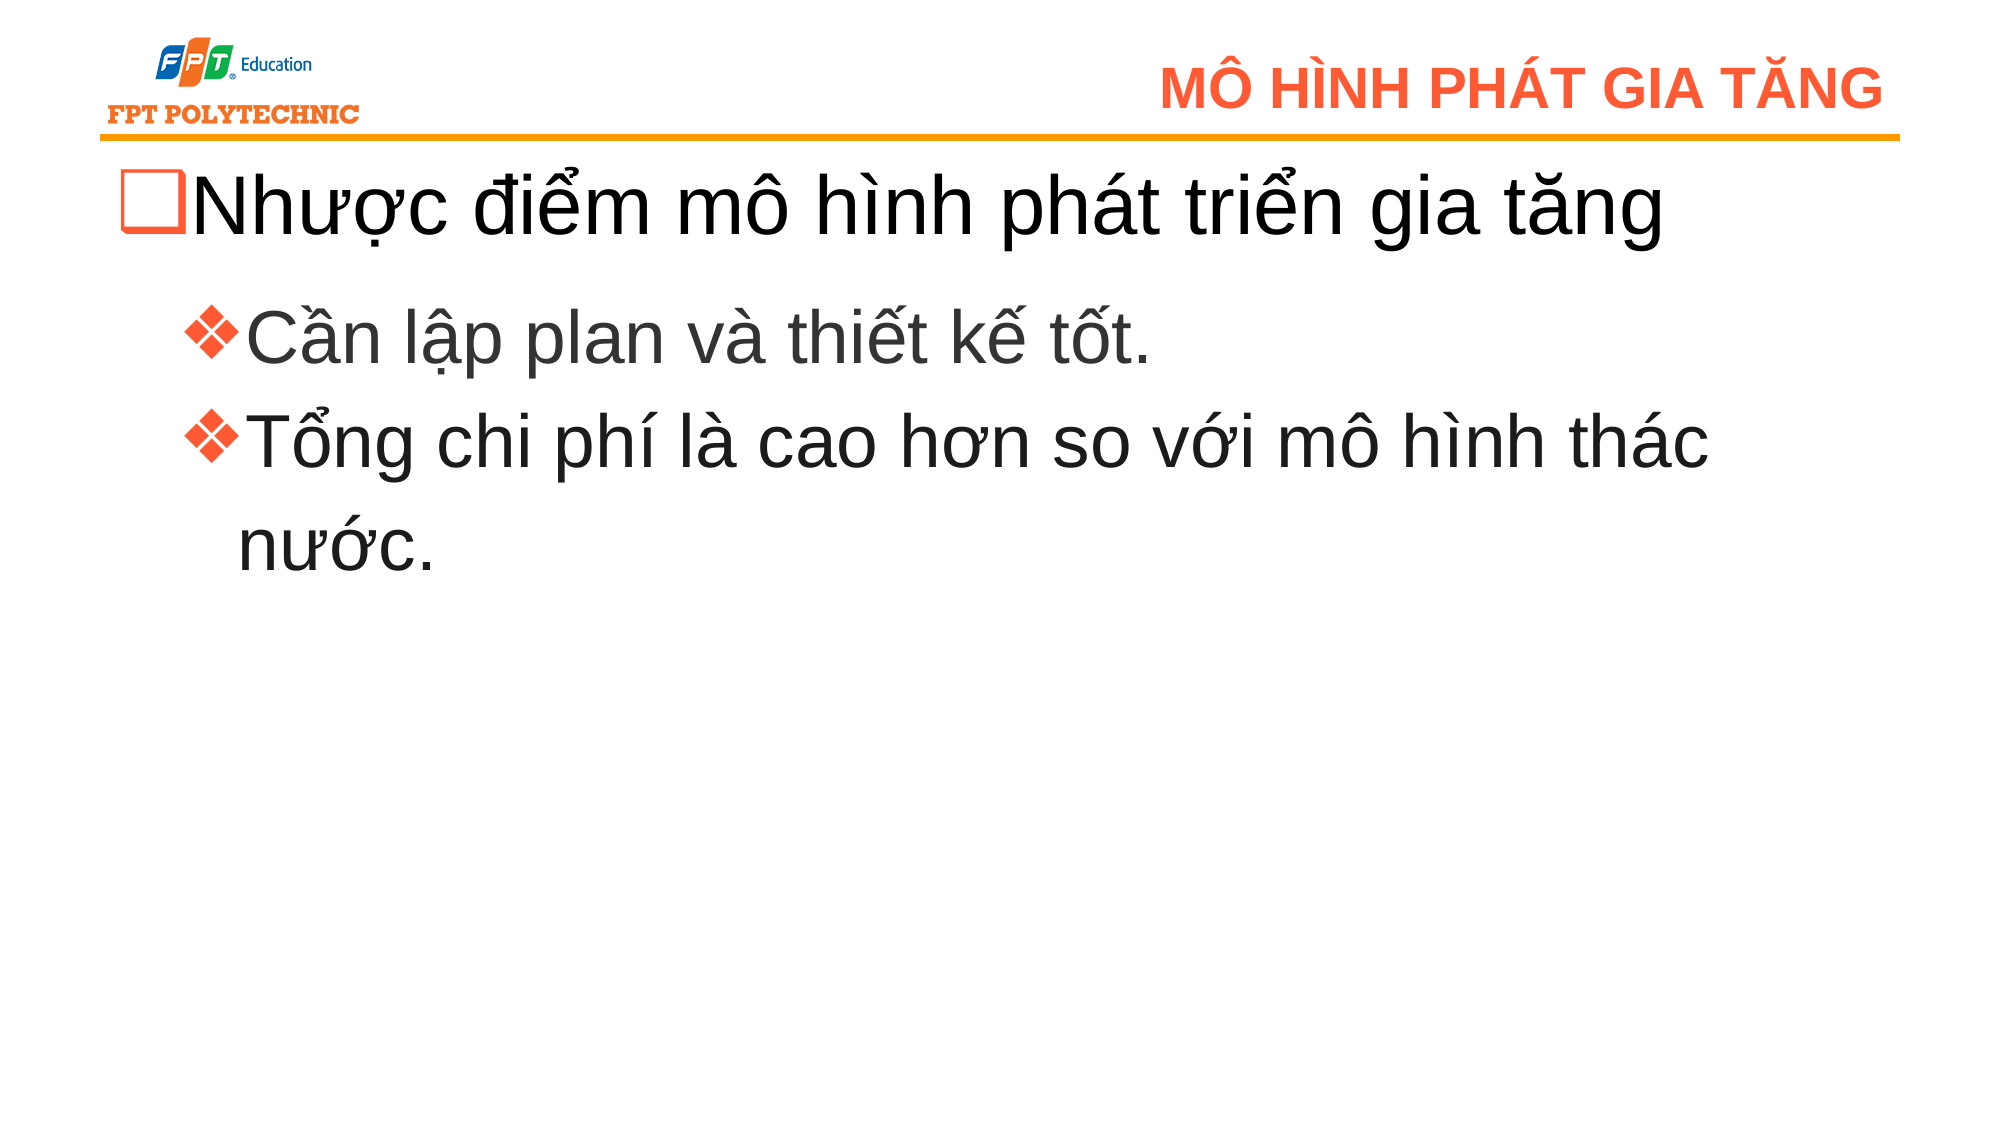

# Mô hình phát gia tăng
Nhược điểm mô hình phát triển gia tăng
Cần lập plan và thiết kế tốt.
Tổng chi phí là cao hơn so với mô hình thác nước.